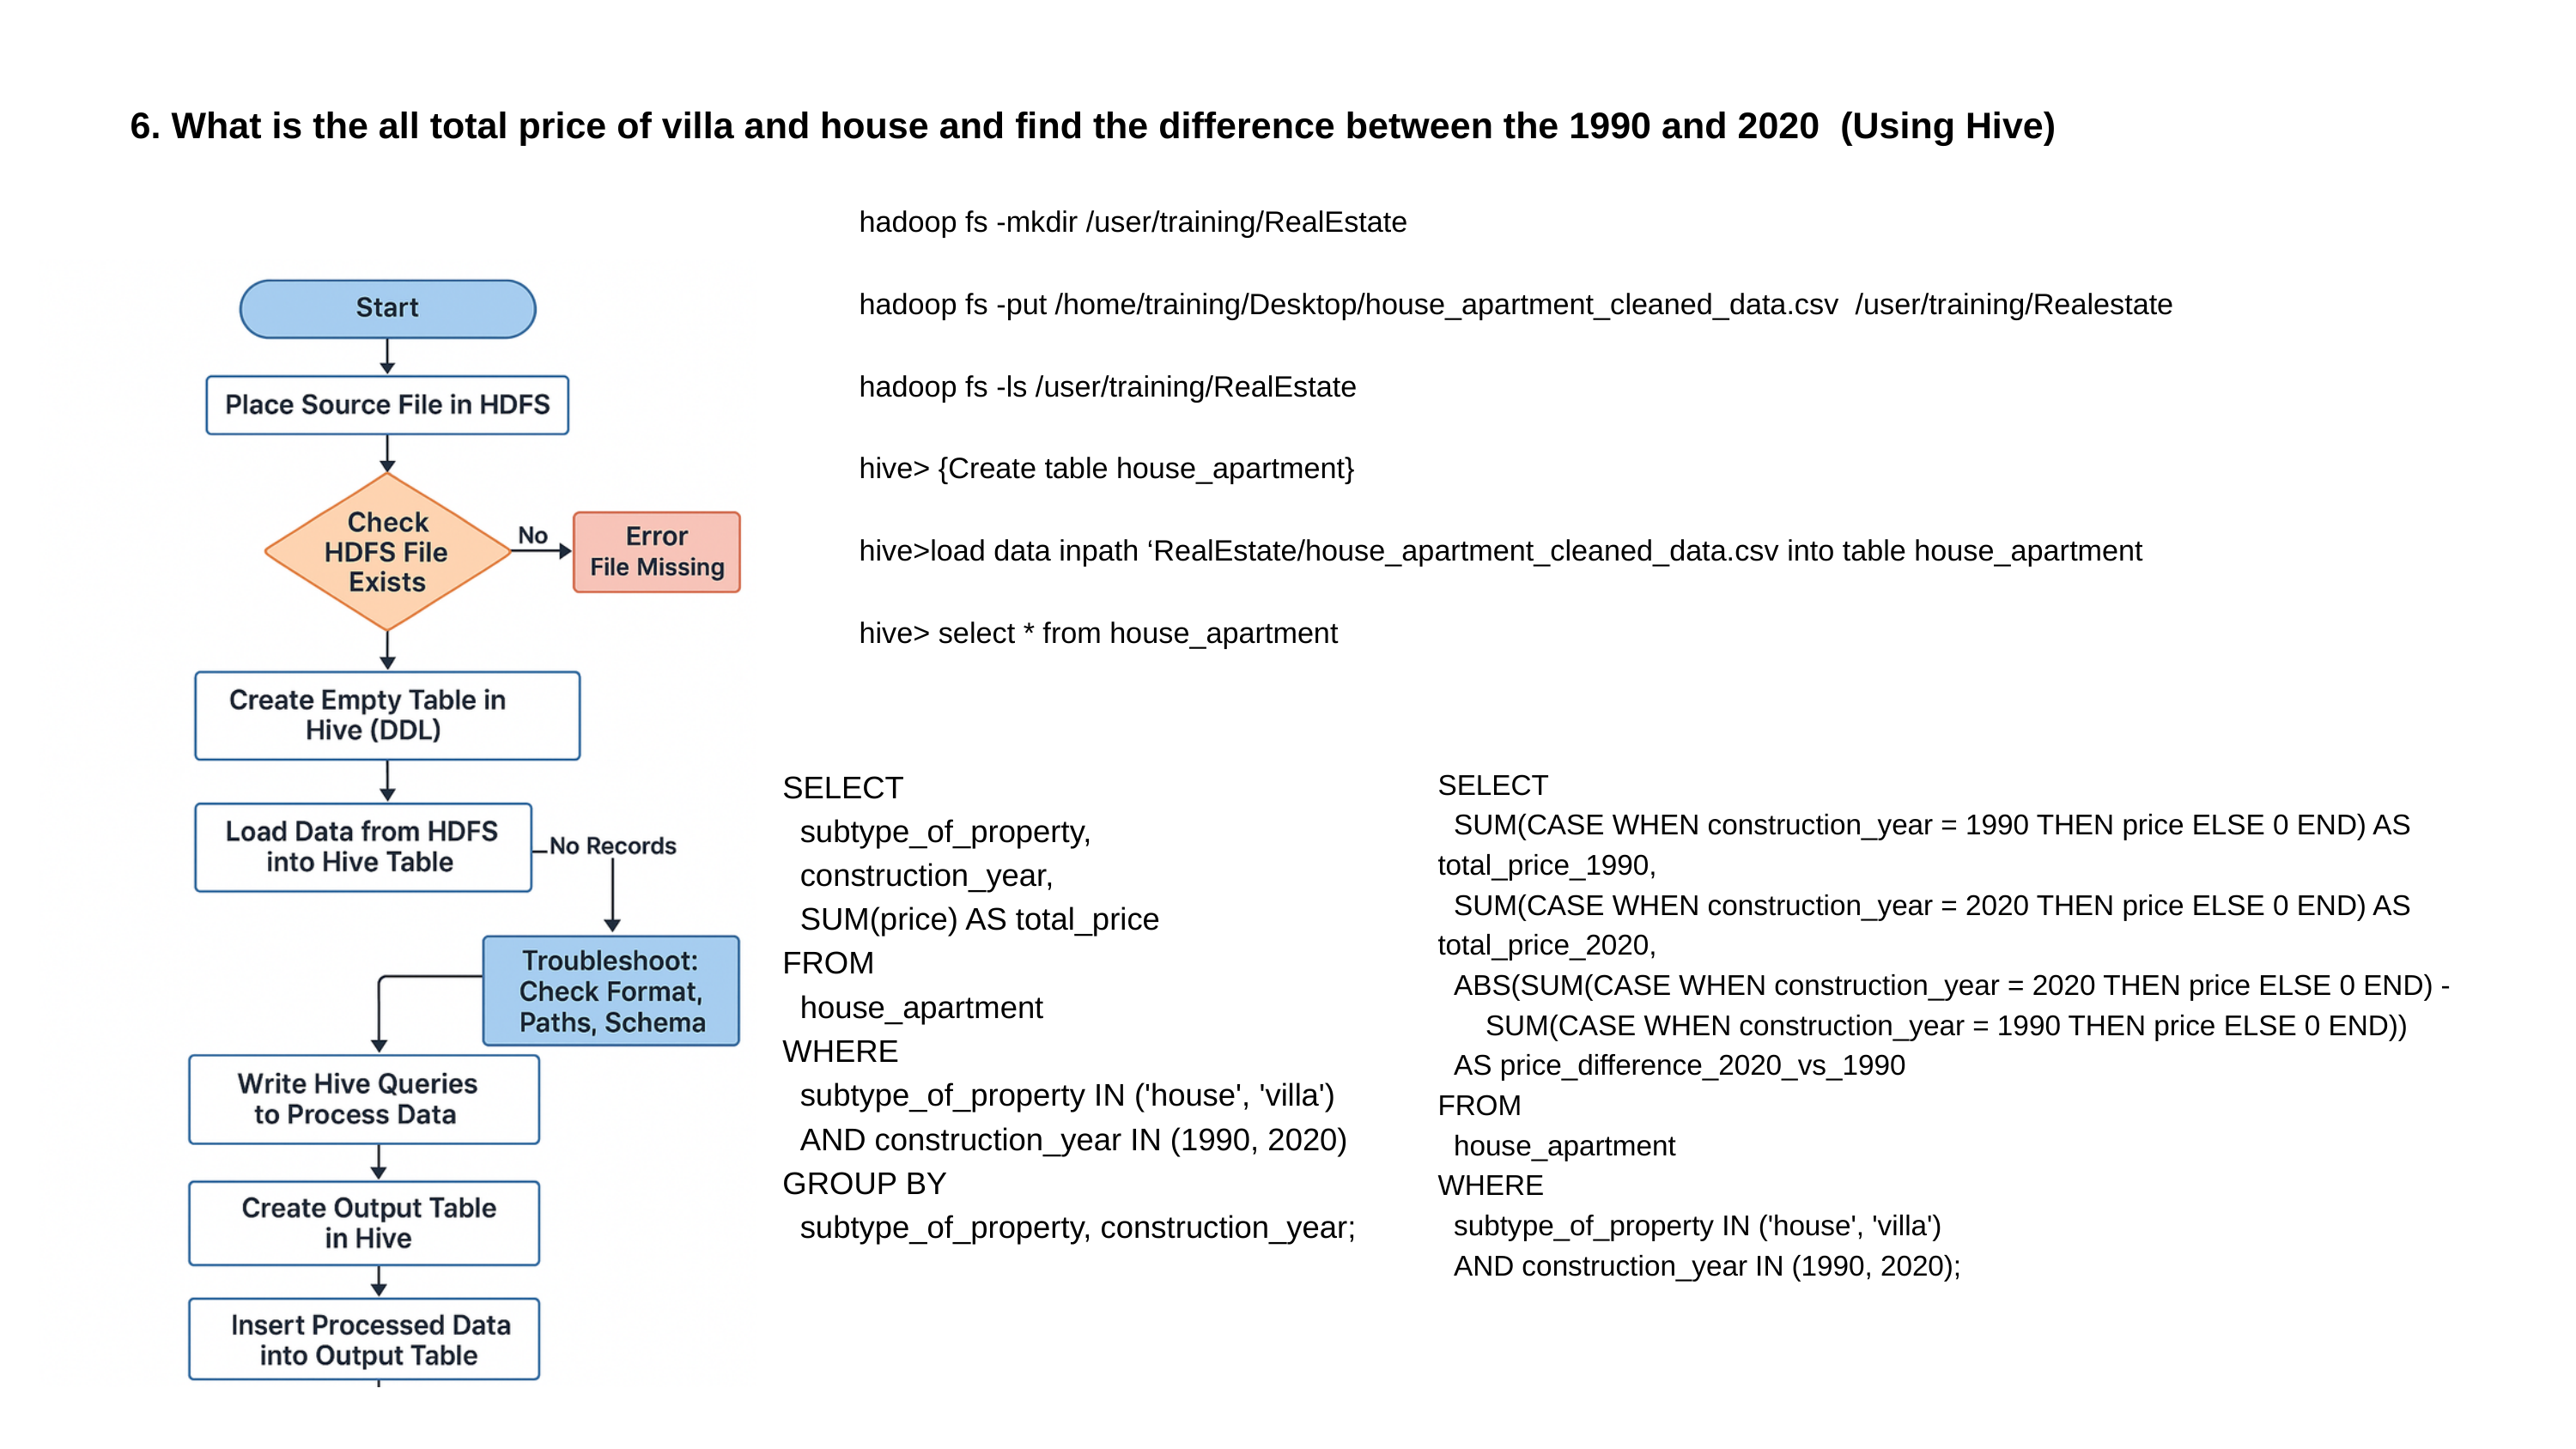

6. What is the all total price of villa and house and find the difference between the 1990 and 2020  (Using Hive)
hadoop fs -mkdir /user/training/RealEstate

hadoop fs -put /home/training/Desktop/house_apartment_cleaned_data.csv  /user/training/Realestate

hadoop fs -ls /user/training/RealEstate

hive> {Create table house_apartment}

hive>load data inpath ‘RealEstate/house_apartment_cleaned_data.csv into table house_apartment

hive> select * from house_apartment

SELECT
  subtype_of_property,
  construction_year,
  SUM(price) AS total_price
FROM
  house_apartment
WHERE
  subtype_of_property IN ('house', 'villa')
  AND construction_year IN (1990, 2020)
GROUP BY
  subtype_of_property, construction_year;

SELECT
  SUM(CASE WHEN construction_year = 1990 THEN price ELSE 0 END) AS total_price_1990,
  SUM(CASE WHEN construction_year = 2020 THEN price ELSE 0 END) AS total_price_2020,
  ABS(SUM(CASE WHEN construction_year = 2020 THEN price ELSE 0 END) -
      SUM(CASE WHEN construction_year = 1990 THEN price ELSE 0 END))
  AS price_difference_2020_vs_1990
FROM
  house_apartment
WHERE
  subtype_of_property IN ('house', 'villa')
  AND construction_year IN (1990, 2020);

page 5